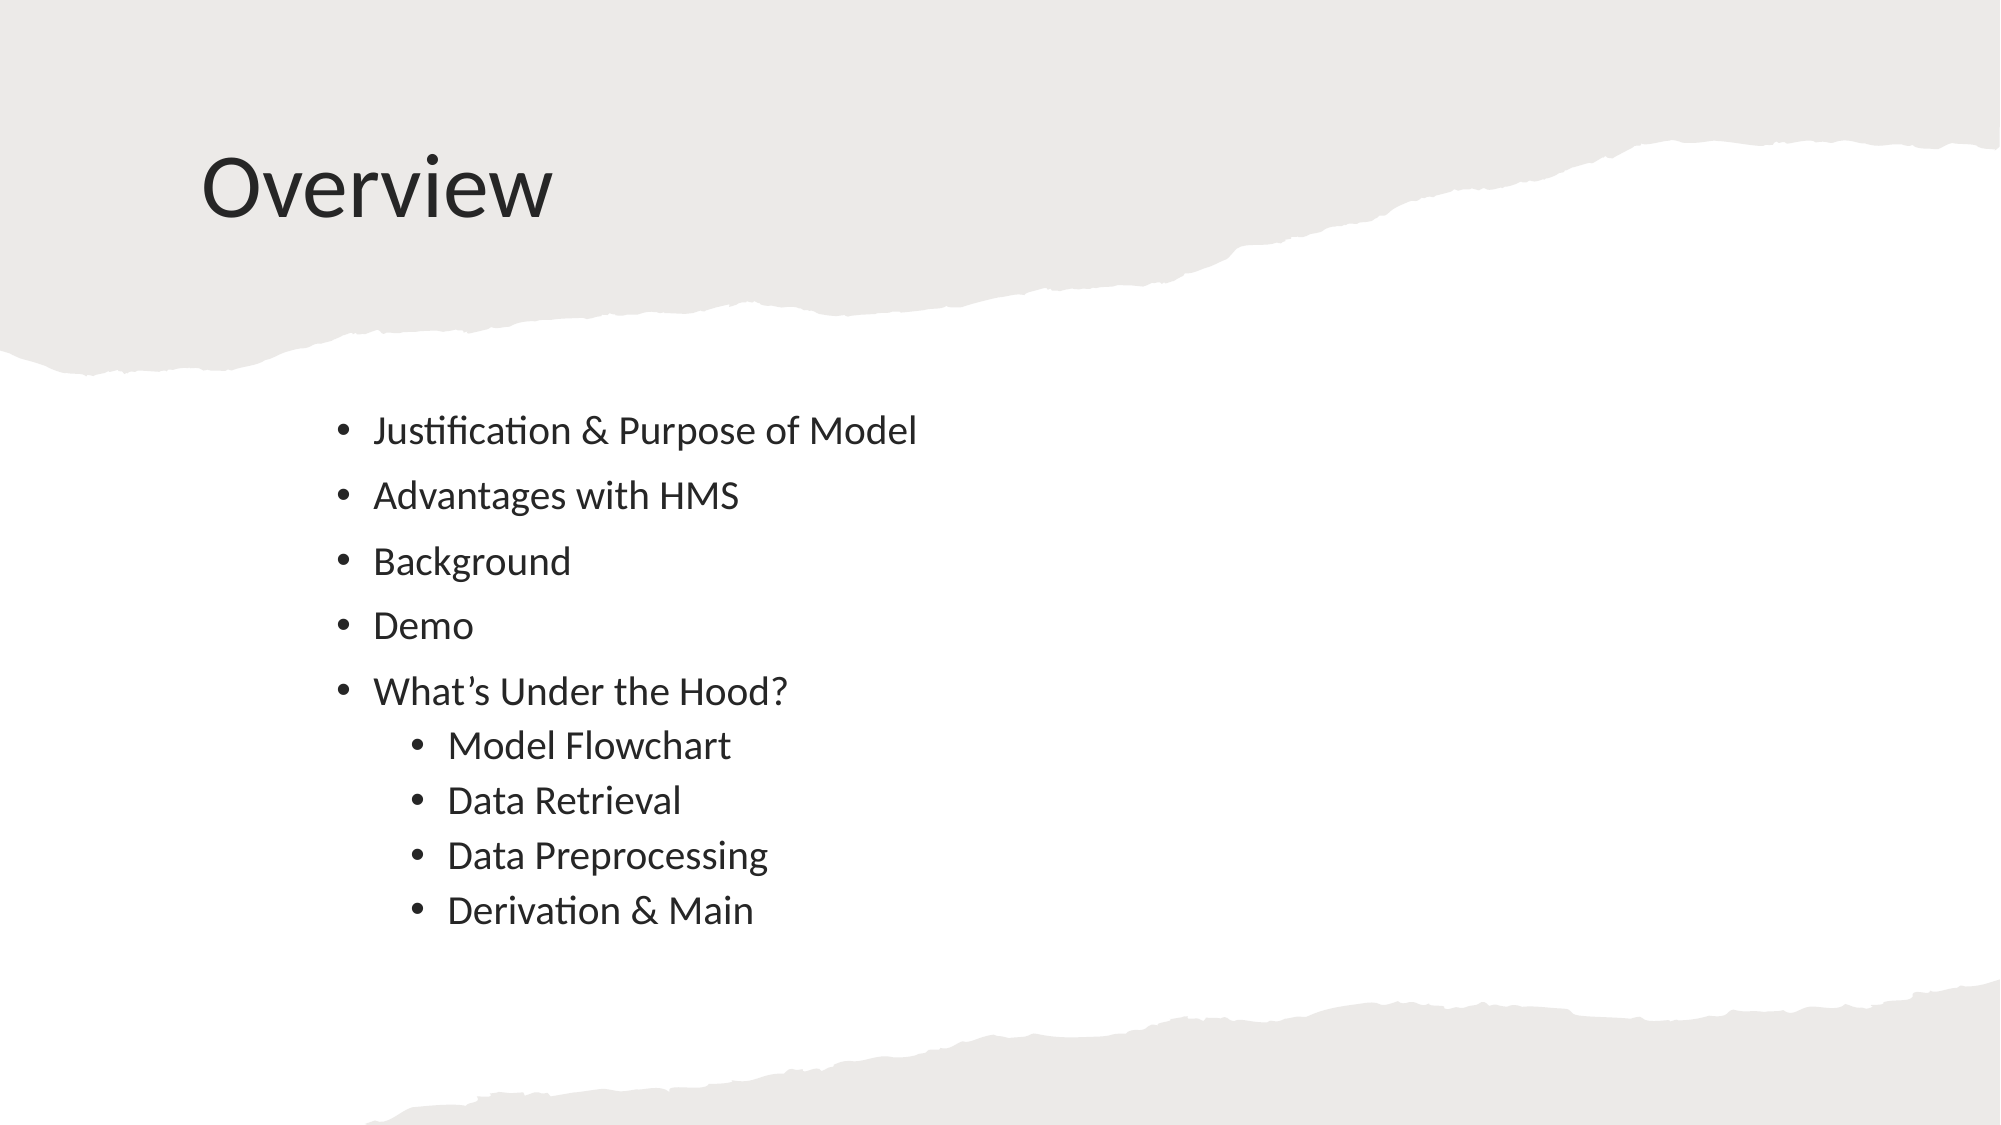

# Overview
Justification & Purpose of Model
Advantages with HMS
Background
Demo
What’s Under the Hood?
Model Flowchart
Data Retrieval
Data Preprocessing
Derivation & Main